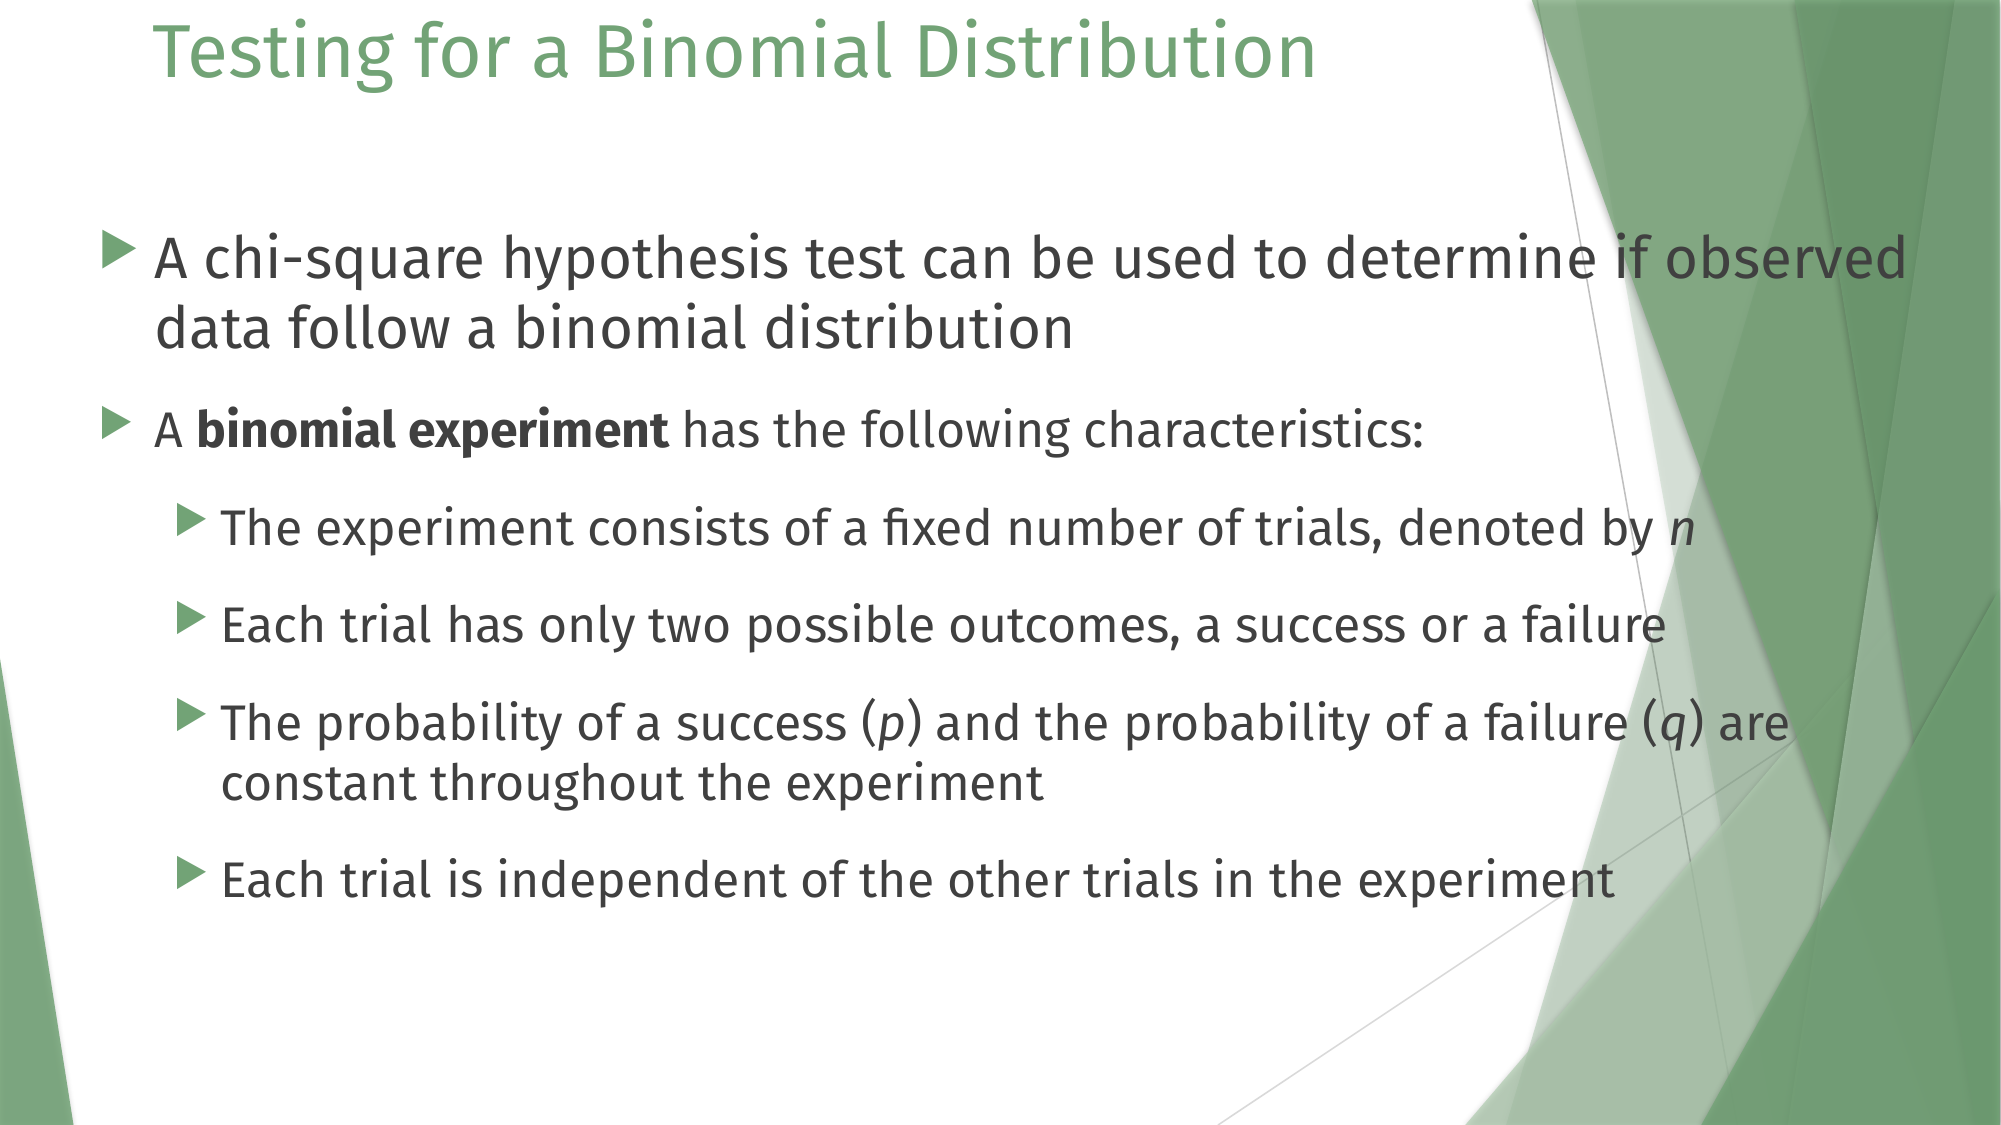

# Testing for a Binomial Distribution
A chi-square hypothesis test can be used to determine if observed data follow a binomial distribution
A binomial experiment has the following characteristics:
The experiment consists of a fixed number of trials, denoted by n
Each trial has only two possible outcomes, a success or a failure
The probability of a success (p) and the probability of a failure (q) are constant throughout the experiment
Each trial is independent of the other trials in the experiment